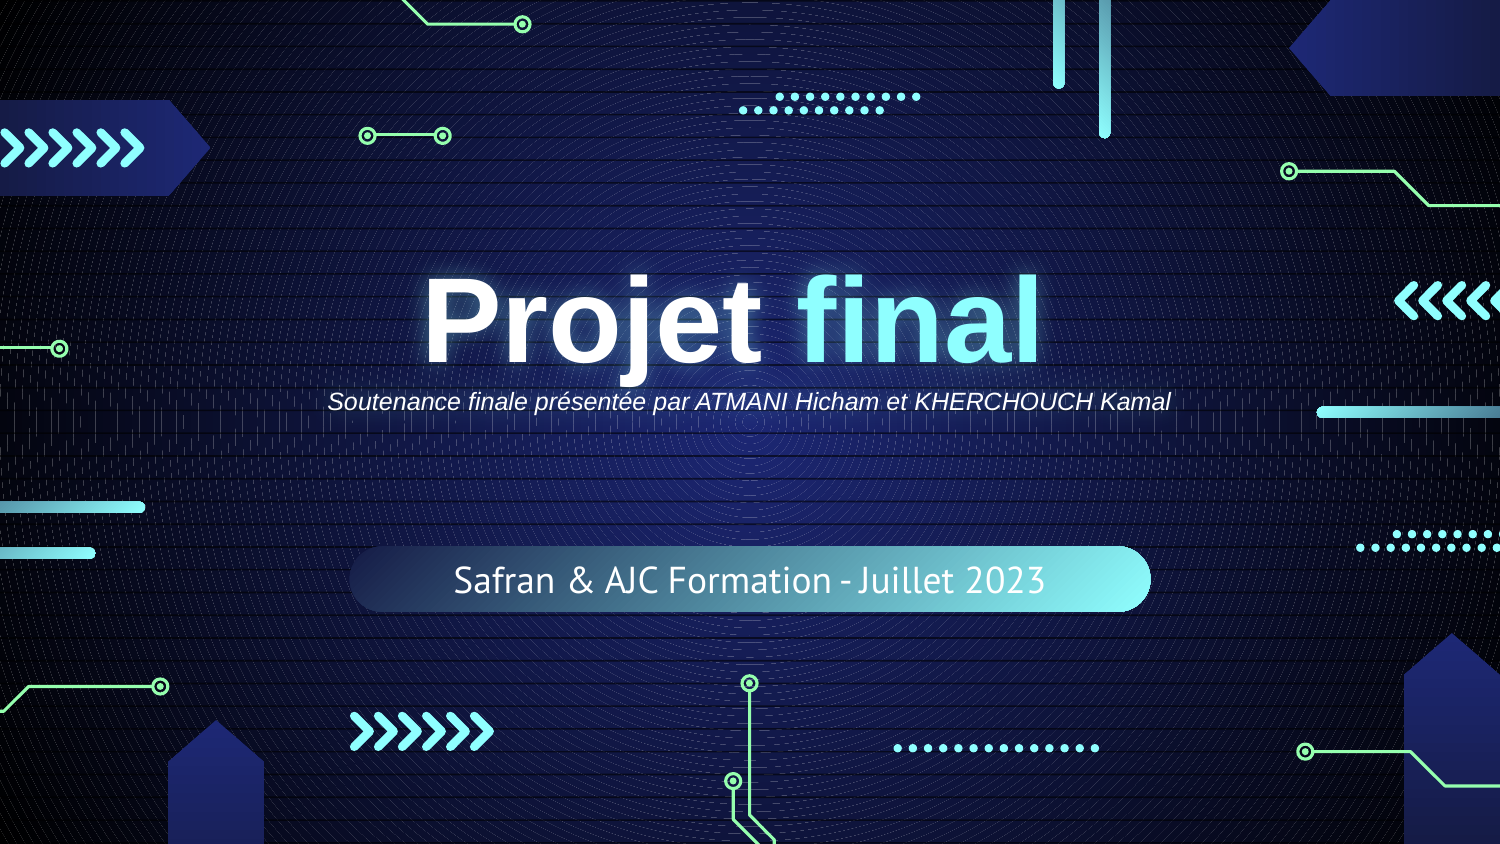

# Projet final Soutenance finale présentée par ATMANI Hicham et KHERCHOUCH Kamal

Safran & AJC Formation - Juillet 2023